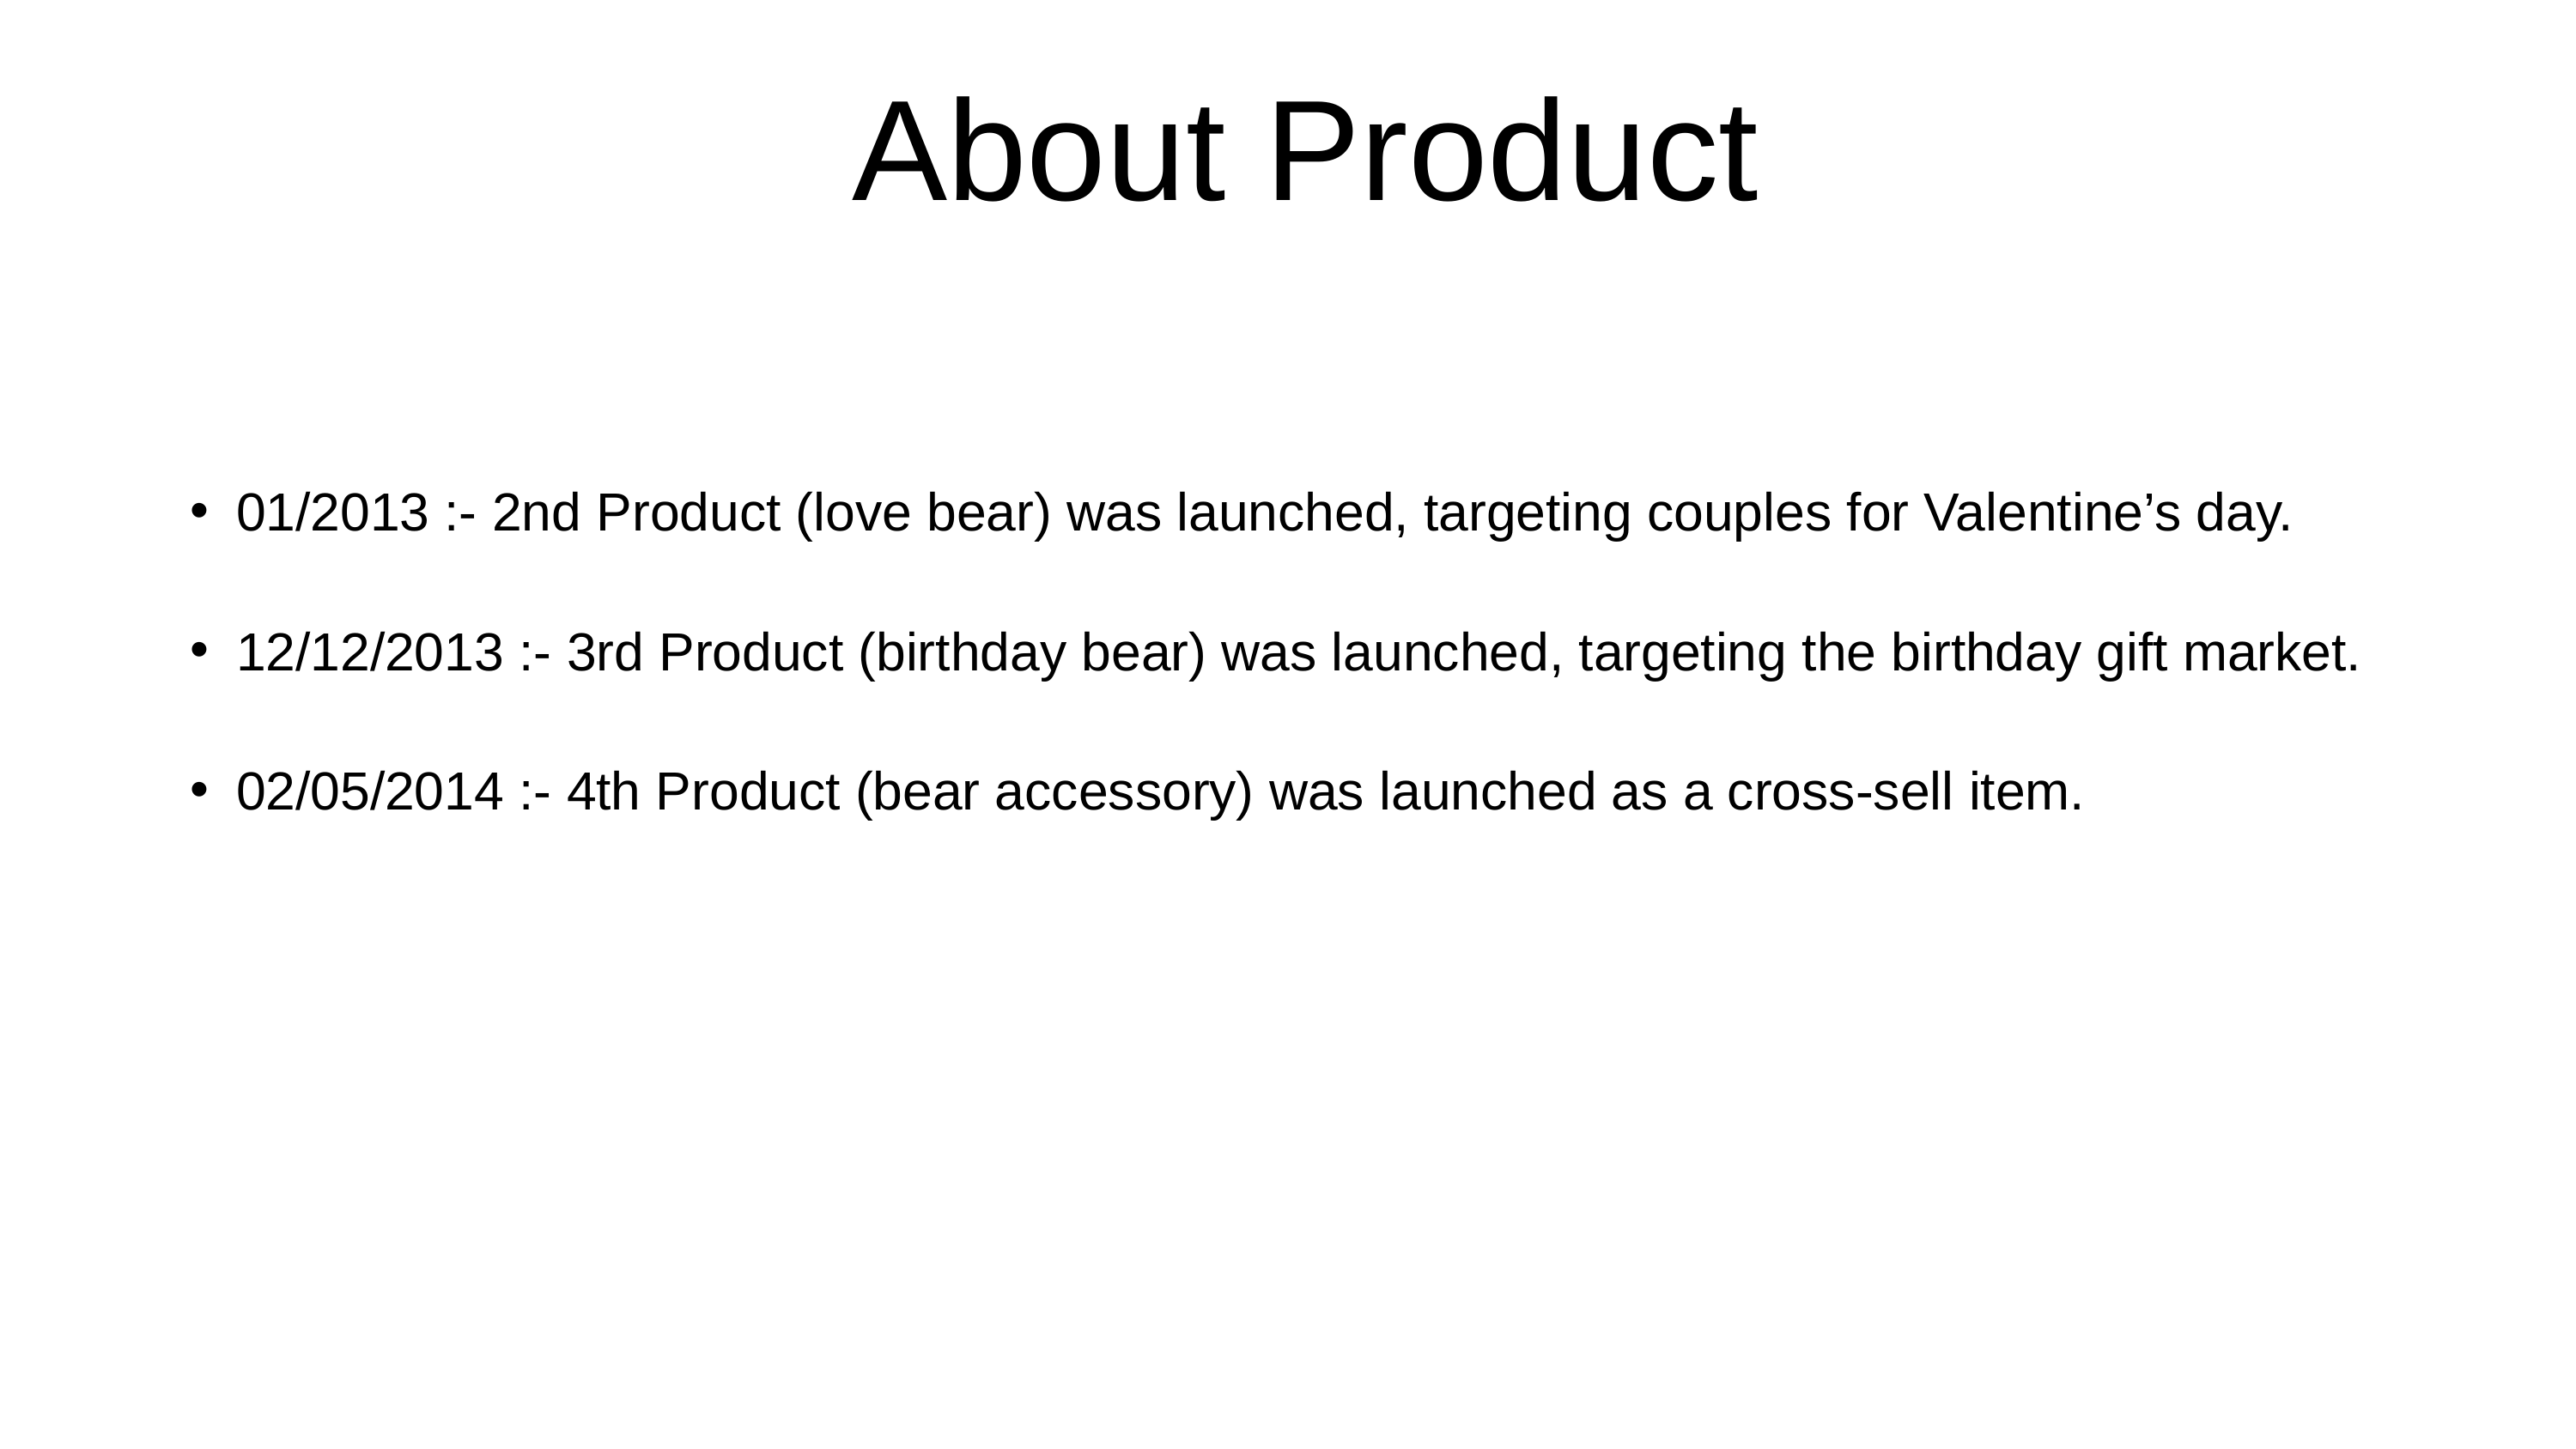

About Product
01/2013 :- 2nd Product (love bear) was launched, targeting couples for Valentine’s day.

12/12/2013 :- 3rd Product (birthday bear) was launched, targeting the birthday gift market.

02/05/2014 :- 4th Product (bear accessory) was launched as a cross-sell item.